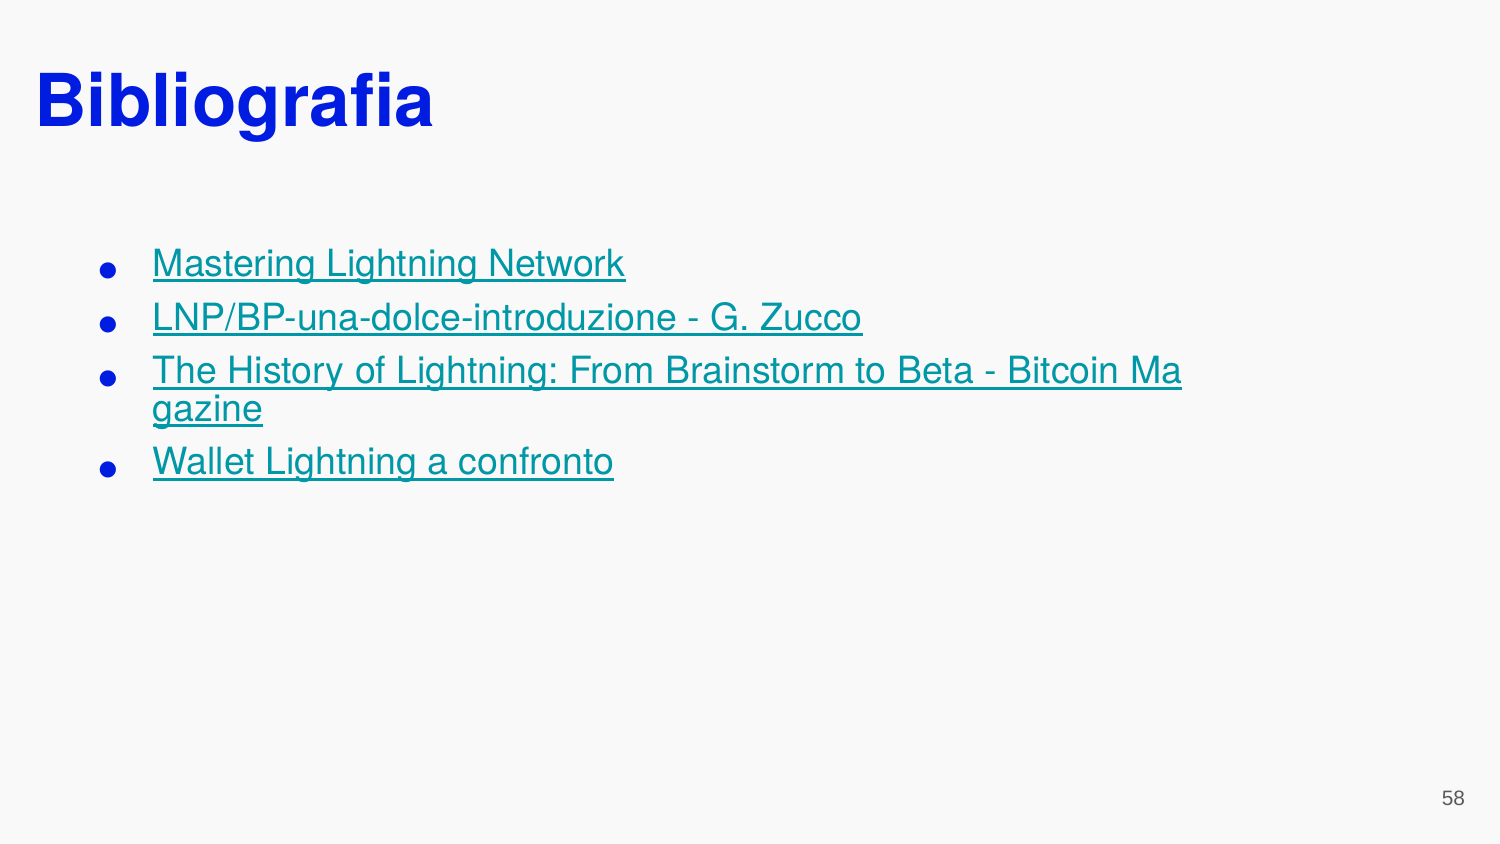

Bibliografia
Mastering Lightning Network
LNP/BP-una-dolce-introduzione - G. Zucco
The History of Lightning: From Brainstorm to Beta - Bitcoin Magazine
Wallet Lightning a confronto
58